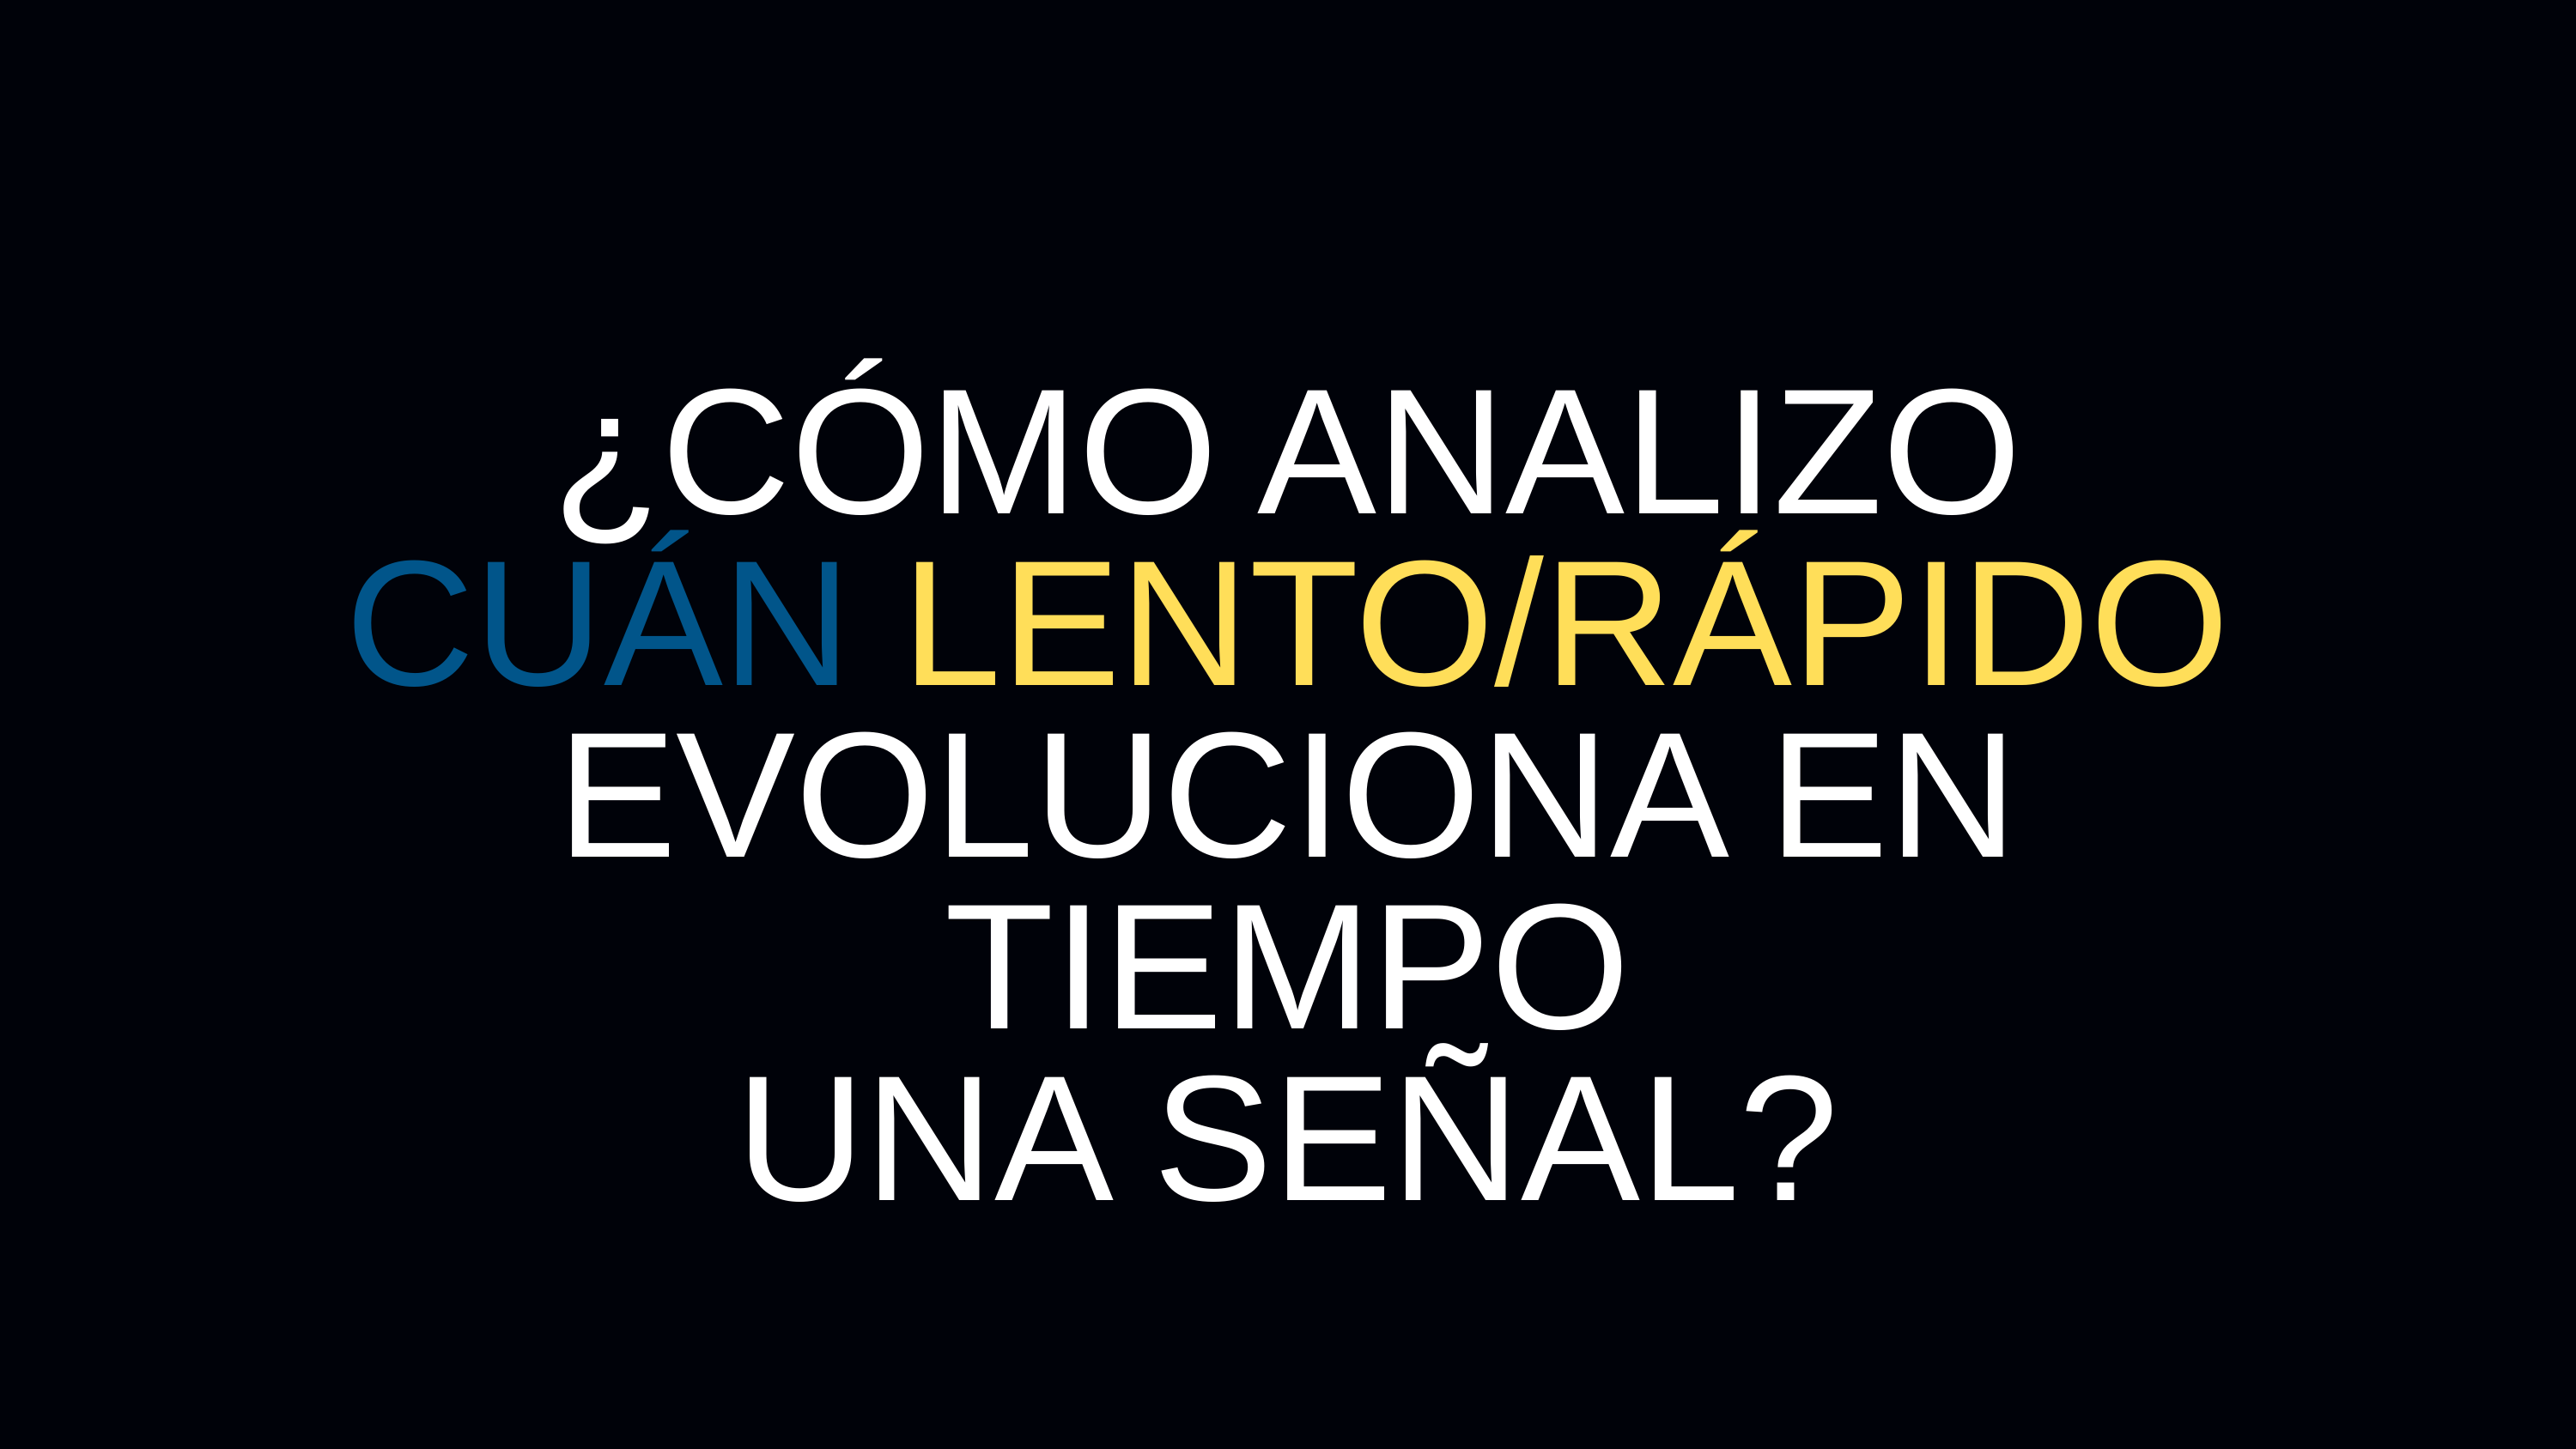

¿CÓMO ANALIZO
CUÁN LENTO/RÁPIDO EVOLUCIONA EN TIEMPO
UNA SEÑAL?